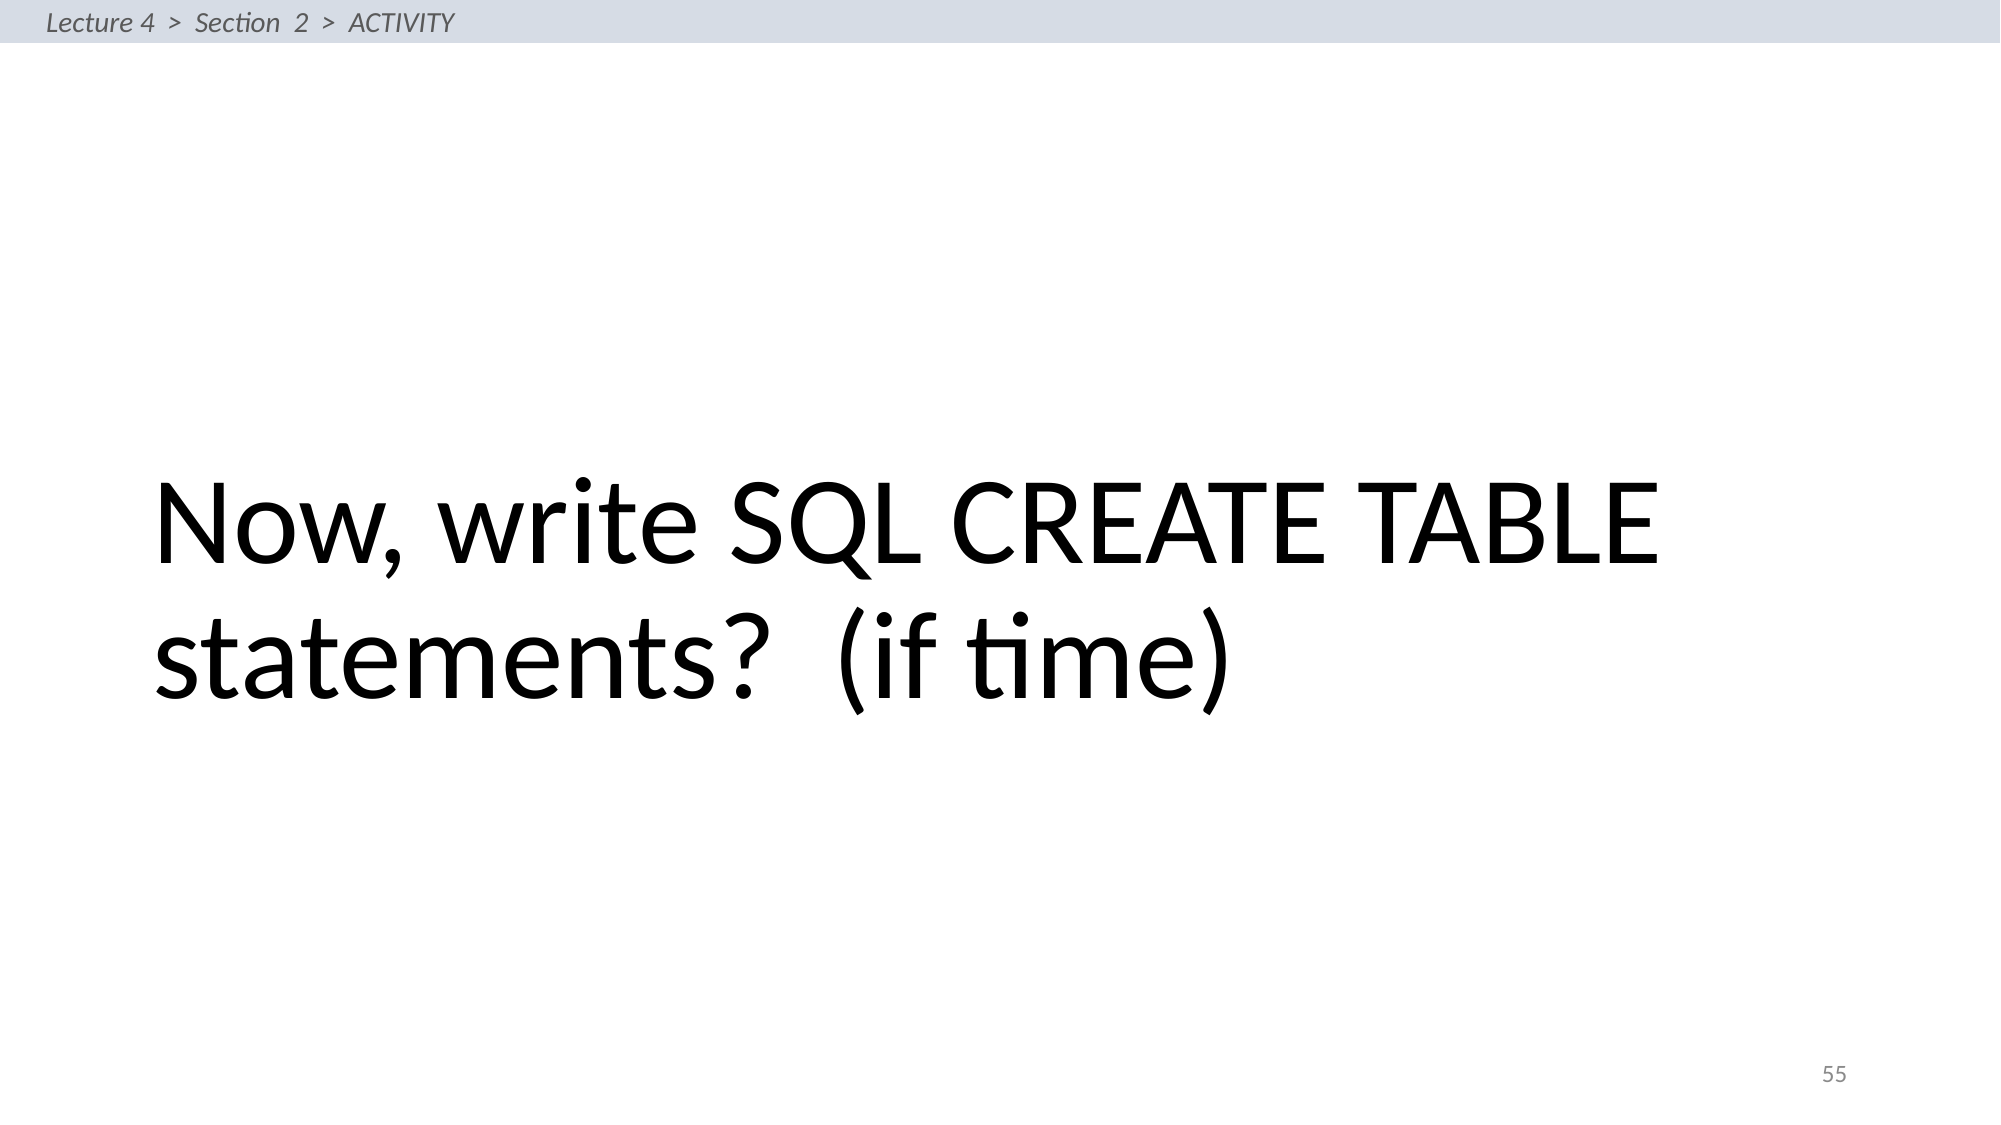

Lecture 4  >  Section  2  >  ACTIVITY
# Now, write SQL CREATE TABLE statements?  (if time)
55